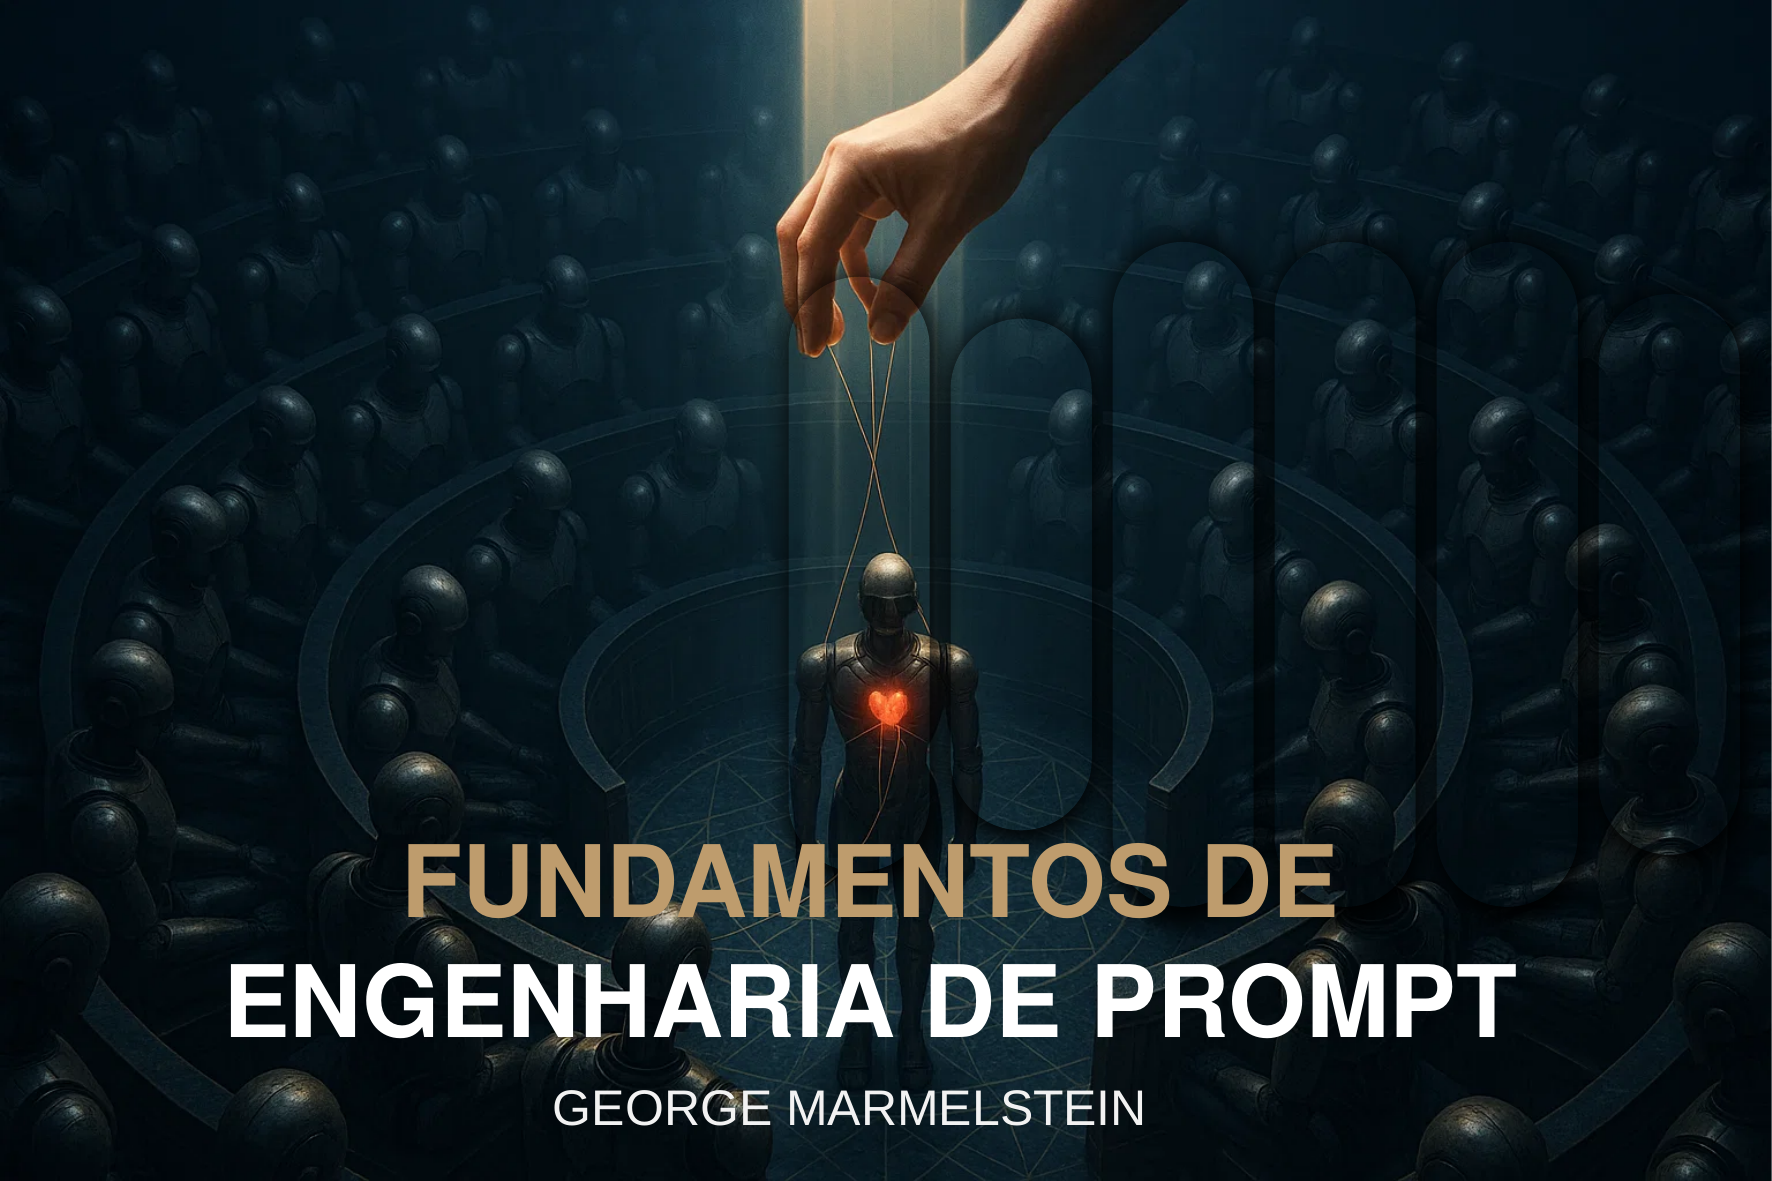

FUNDAMENTOS DE ENGENHARIA DE PROMPT
GEORGE MARMELSTEIN